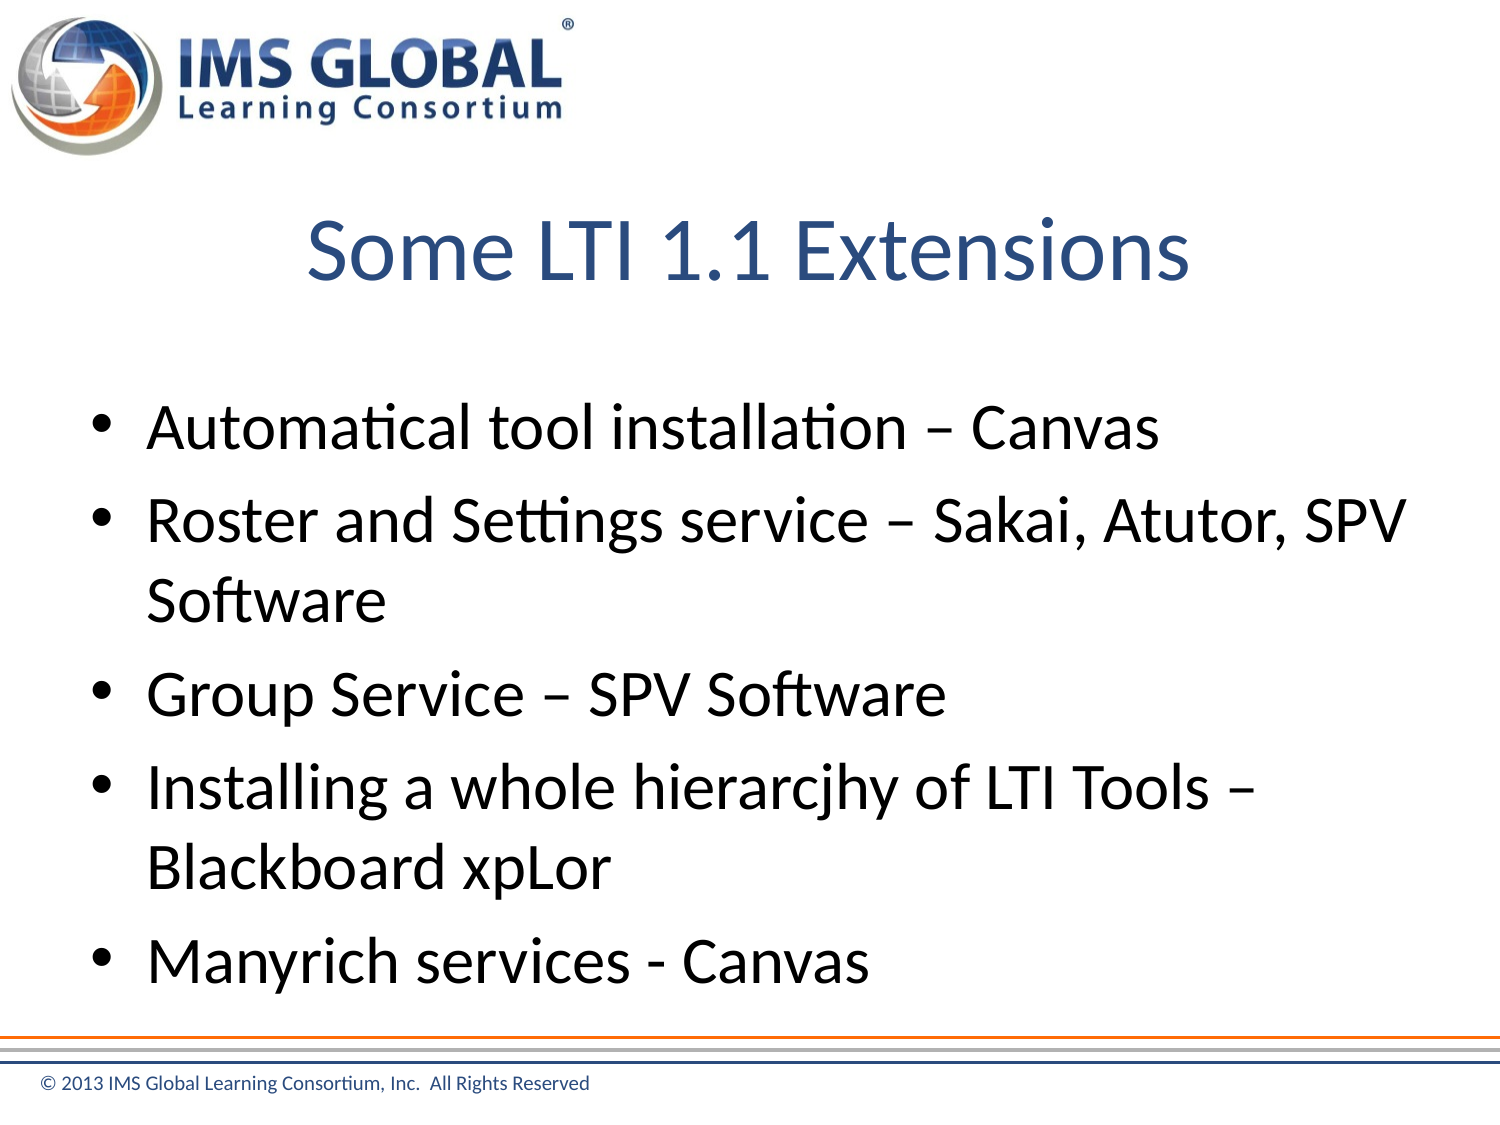

# Some LTI 1.1 Extensions
Automatical tool installation – Canvas
Roster and Settings service – Sakai, Atutor, SPV Software
Group Service – SPV Software
Installing a whole hierarcjhy of LTI Tools – Blackboard xpLor
Manyrich services - Canvas